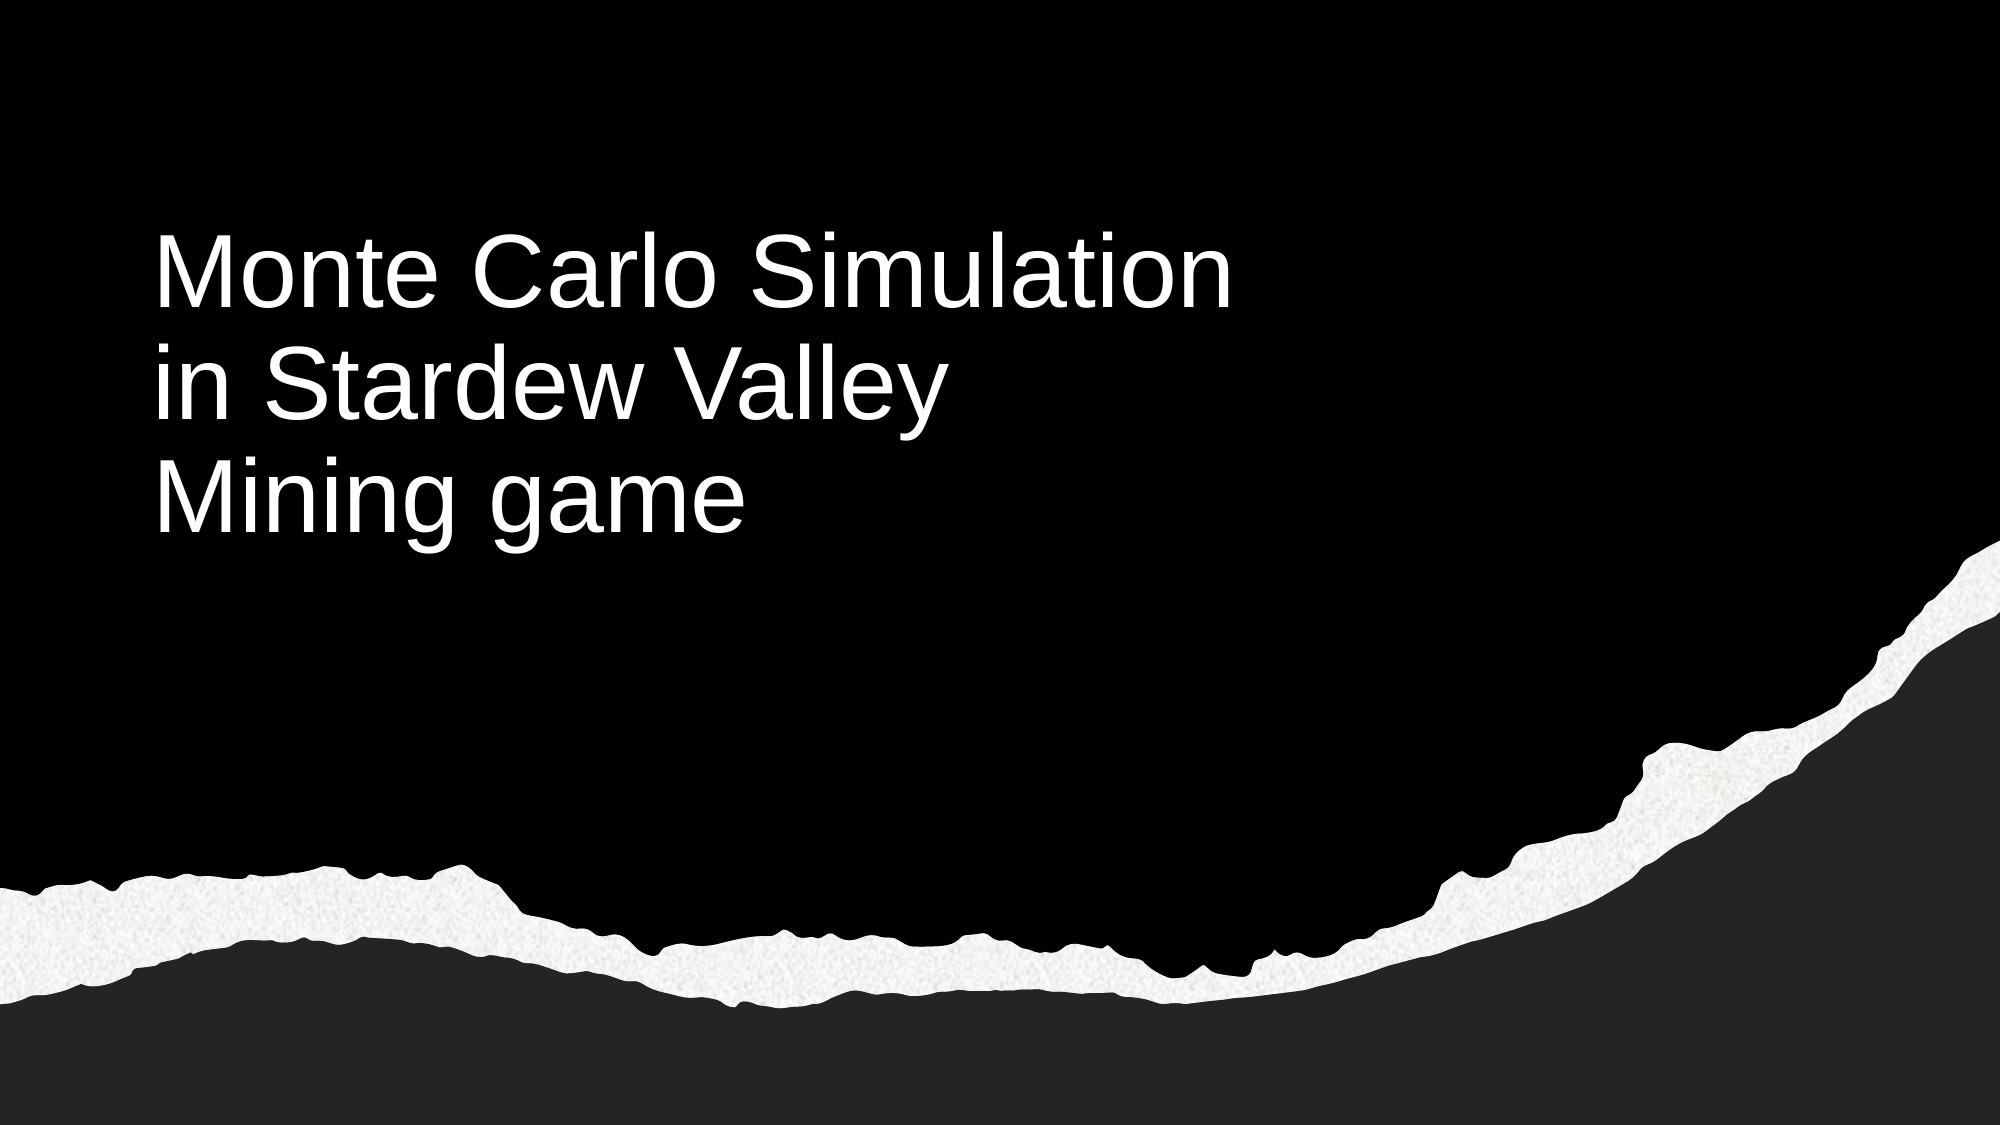

# Monte Carlo Simulation in Stardew Valley Mining game